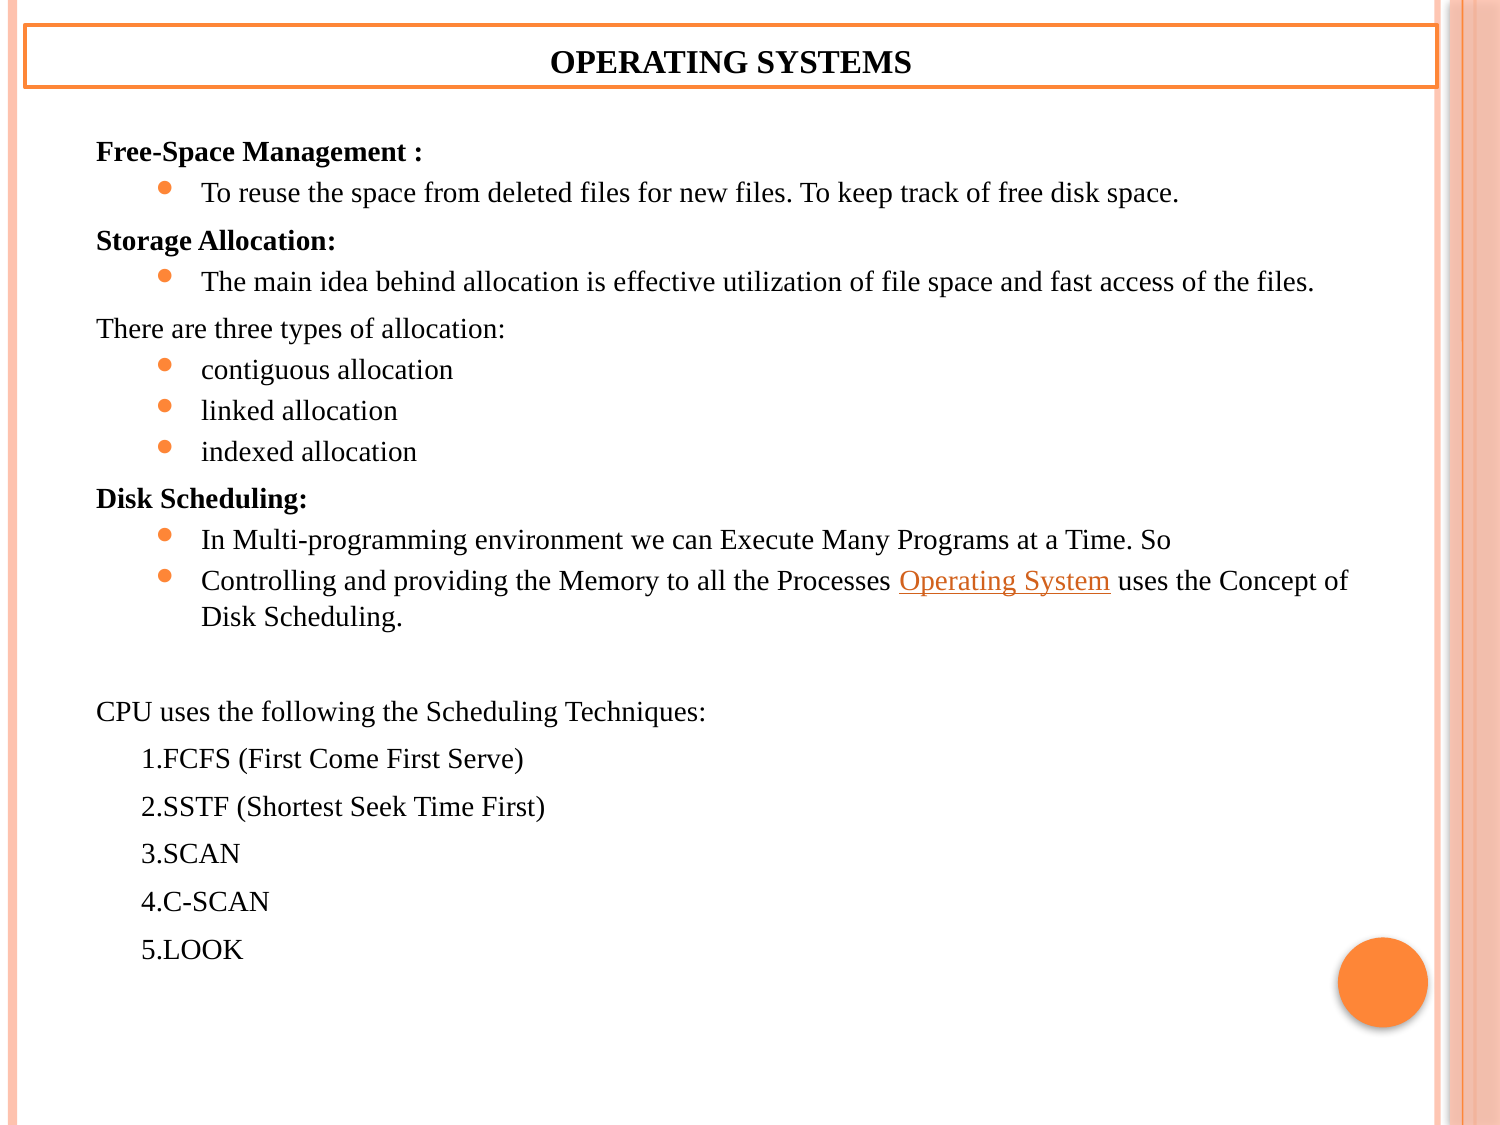

Operating Systems
Free-Space Management :
To reuse the space from deleted files for new files. To keep track of free disk space.
Storage Allocation:
The main idea behind allocation is effective utilization of file space and fast access of the files.
There are three types of allocation:
contiguous allocation
linked allocation
indexed allocation
Disk Scheduling:
In Multi-programming environment we can Execute Many Programs at a Time. So
Controlling and providing the Memory to all the Processes Operating System uses the Concept of Disk Scheduling.

CPU uses the following the Scheduling Techniques:
	1.FCFS (First Come First Serve)
	2.SSTF (Shortest Seek Time First)
	3.SCAN
	4.C-SCAN
	5.LOOK